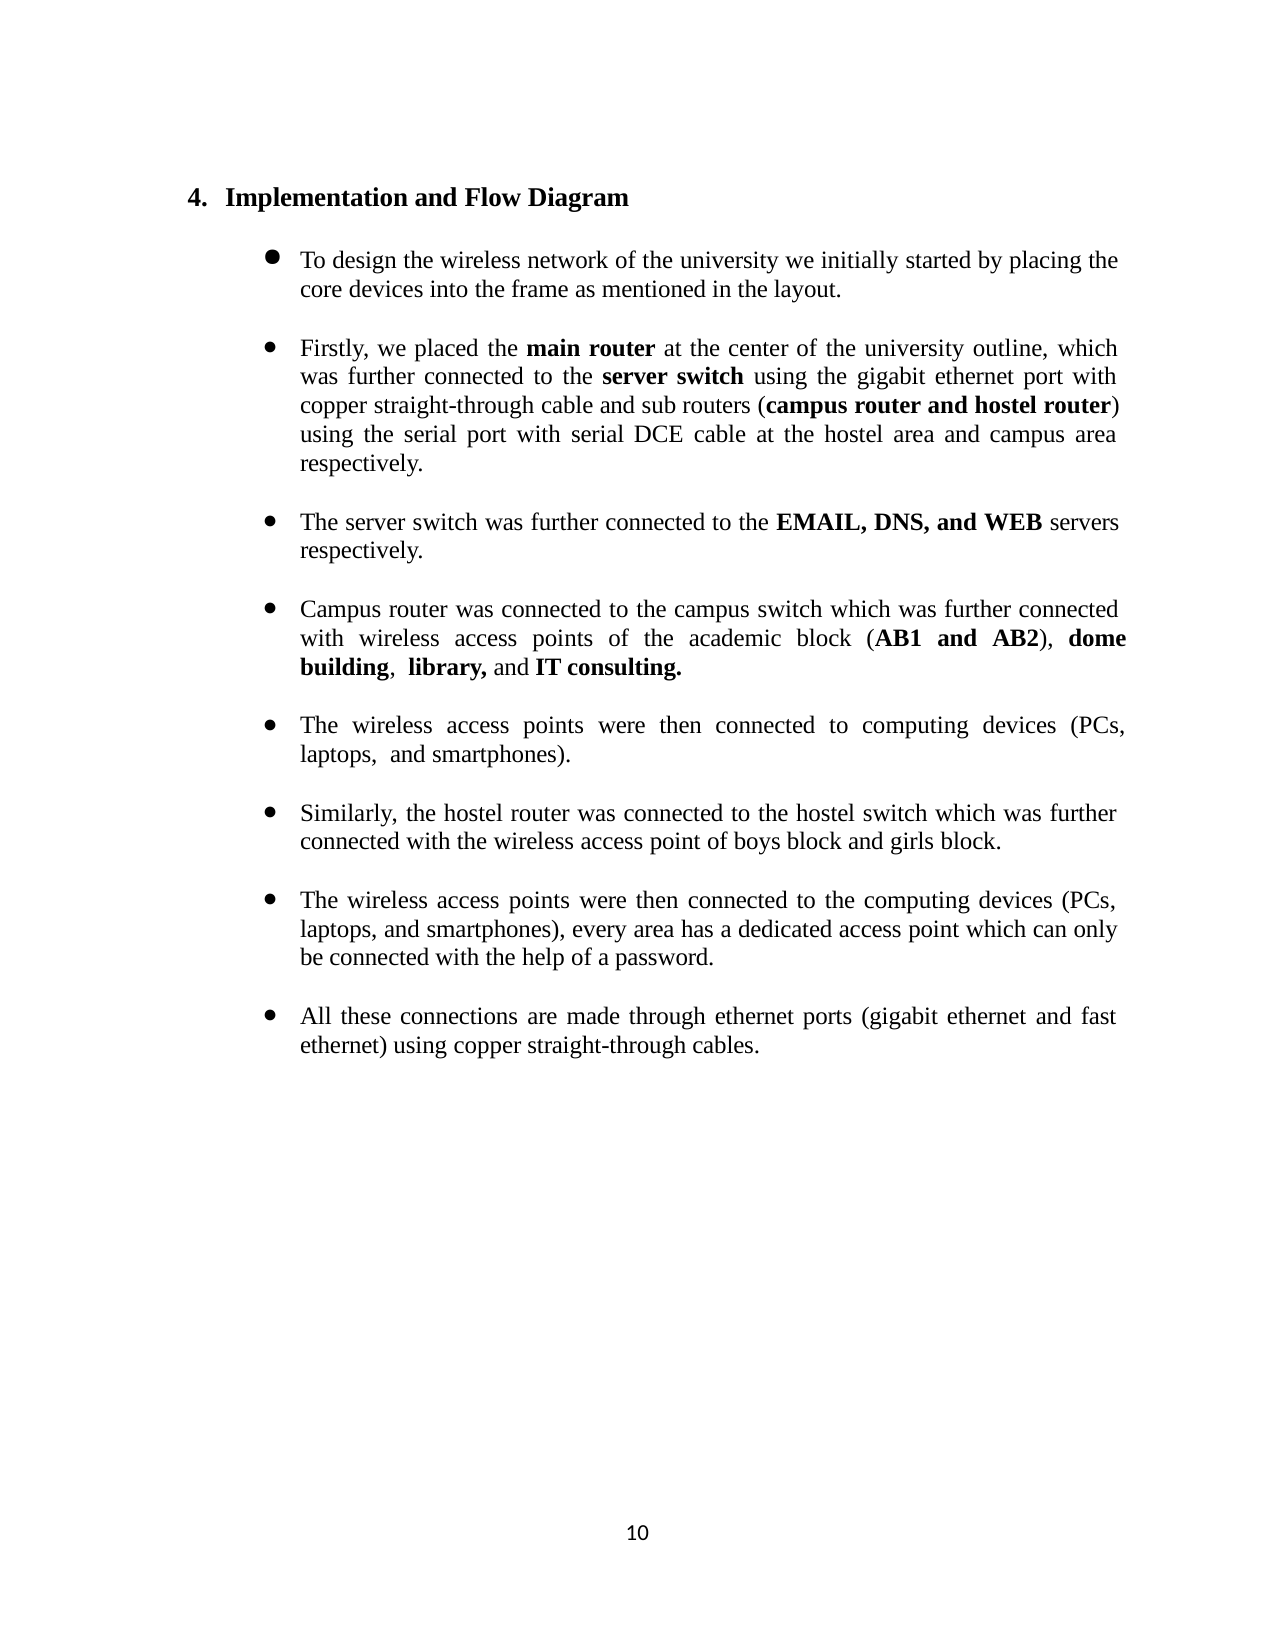

Implementation and Flow Diagram

To design the wireless network of the university we initially started by placing the  core devices into the frame as mentioned in the layout.

Firstly, we placed the main router at the center of the university outline, which  was further connected to the server switch using the gigabit ethernet port with  copper straight-through cable and sub routers (campus router and hostel router)  using the serial port with serial DCE cable at the hostel area and campus area  respectively.

The server switch was further connected to the EMAIL, DNS, and WEB servers  respectively.

Campus router was connected to the campus switch which was further connected  with wireless access points of the academic block (AB1 and AB2), dome building,  library, and IT consulting.

The wireless access points were then connected to computing devices (PCs, laptops,  and smartphones).

Similarly, the hostel router was connected to the hostel switch which was further  connected with the wireless access point of boys block and girls block.

The wireless access points were then connected to the computing devices (PCs,  laptops, and smartphones), every area has a dedicated access point which can only  be connected with the help of a password.

All these connections are made through ethernet ports (gigabit ethernet and fast  ethernet) using copper straight-through cables.
10